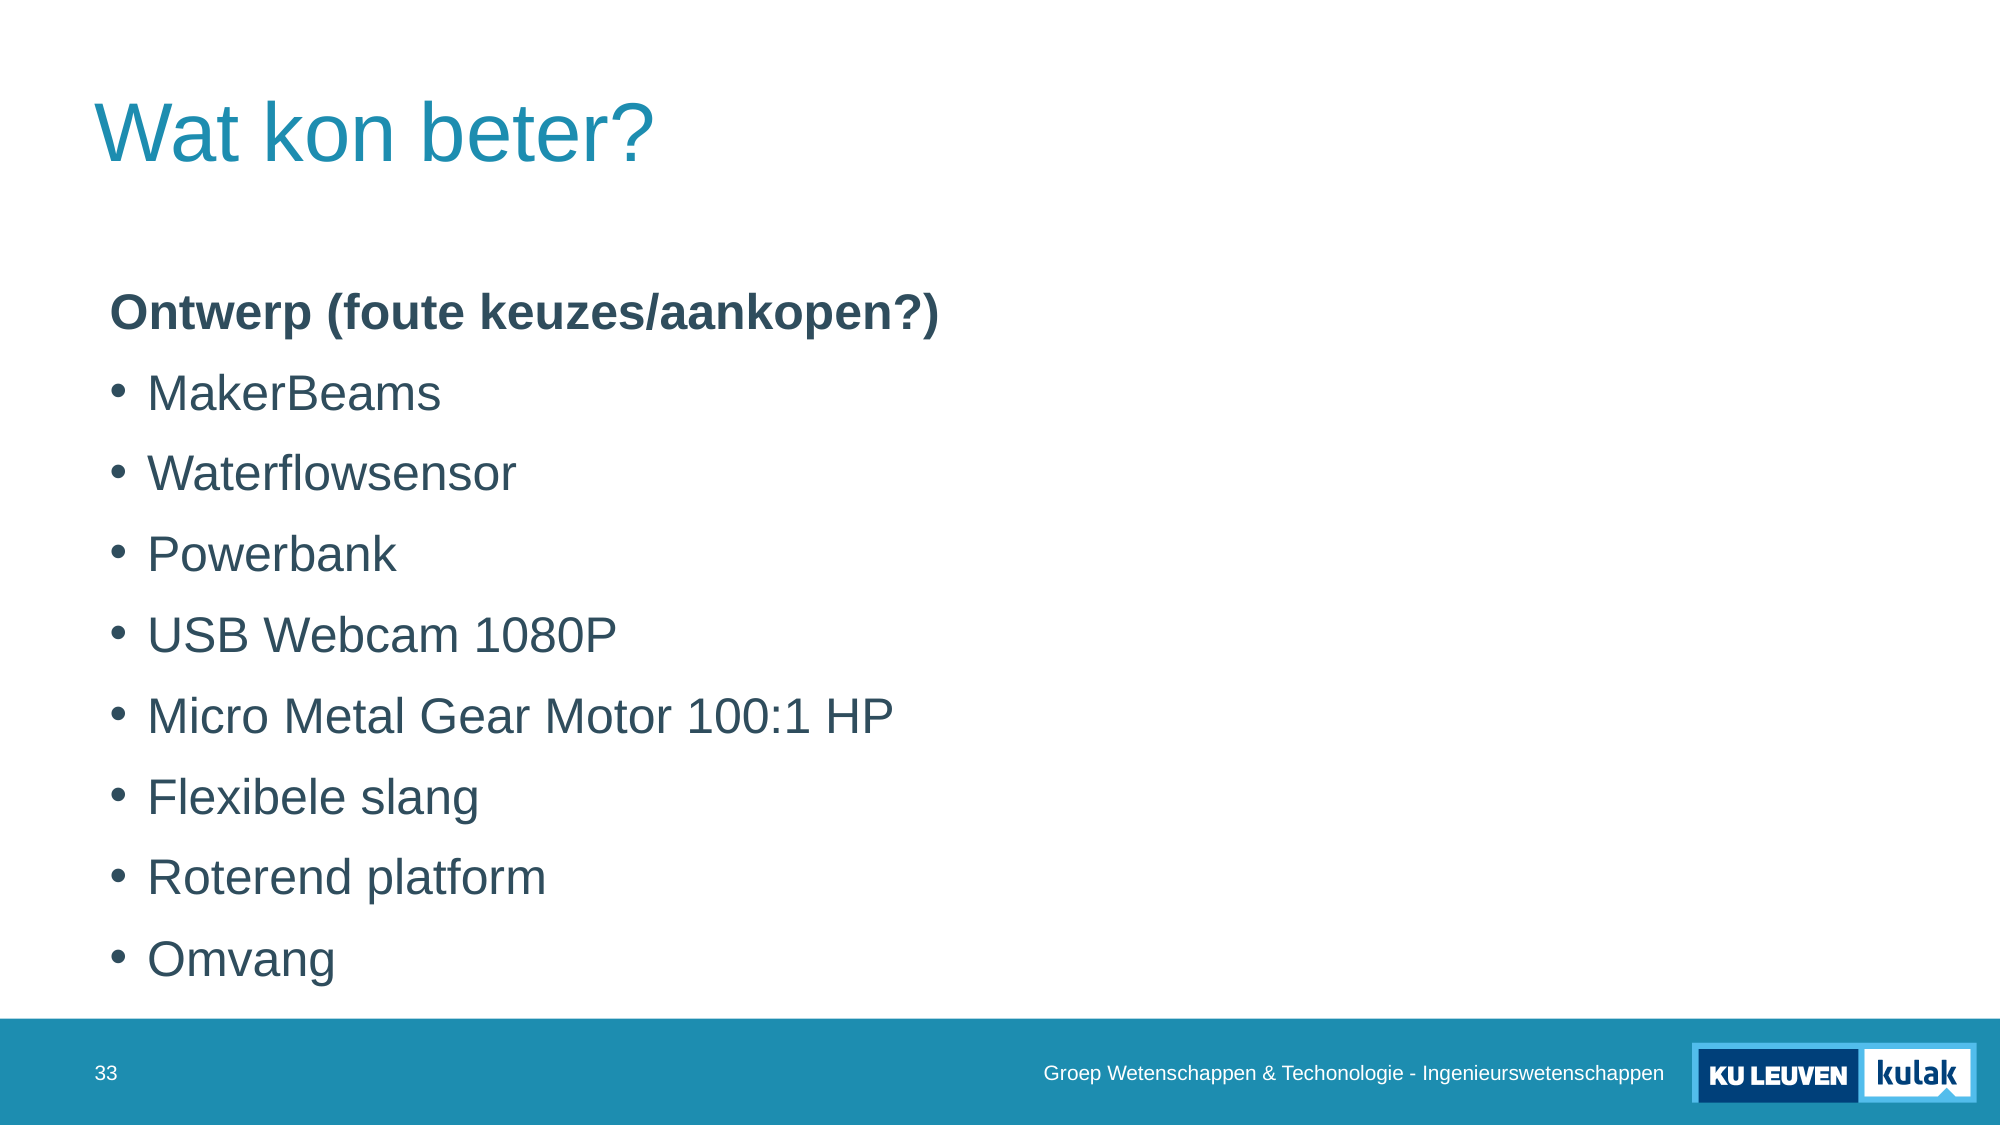

# Wat kon beter?
Ontwerp (foute keuzes/aankopen?)
MakerBeams
Waterflowsensor
Powerbank
USB Webcam 1080P
Micro Metal Gear Motor 100:1 HP
Flexibele slang
Roterend platform
Omvang

Groep Wetenschappen & Techonologie - Ingenieurswetenschappen
33